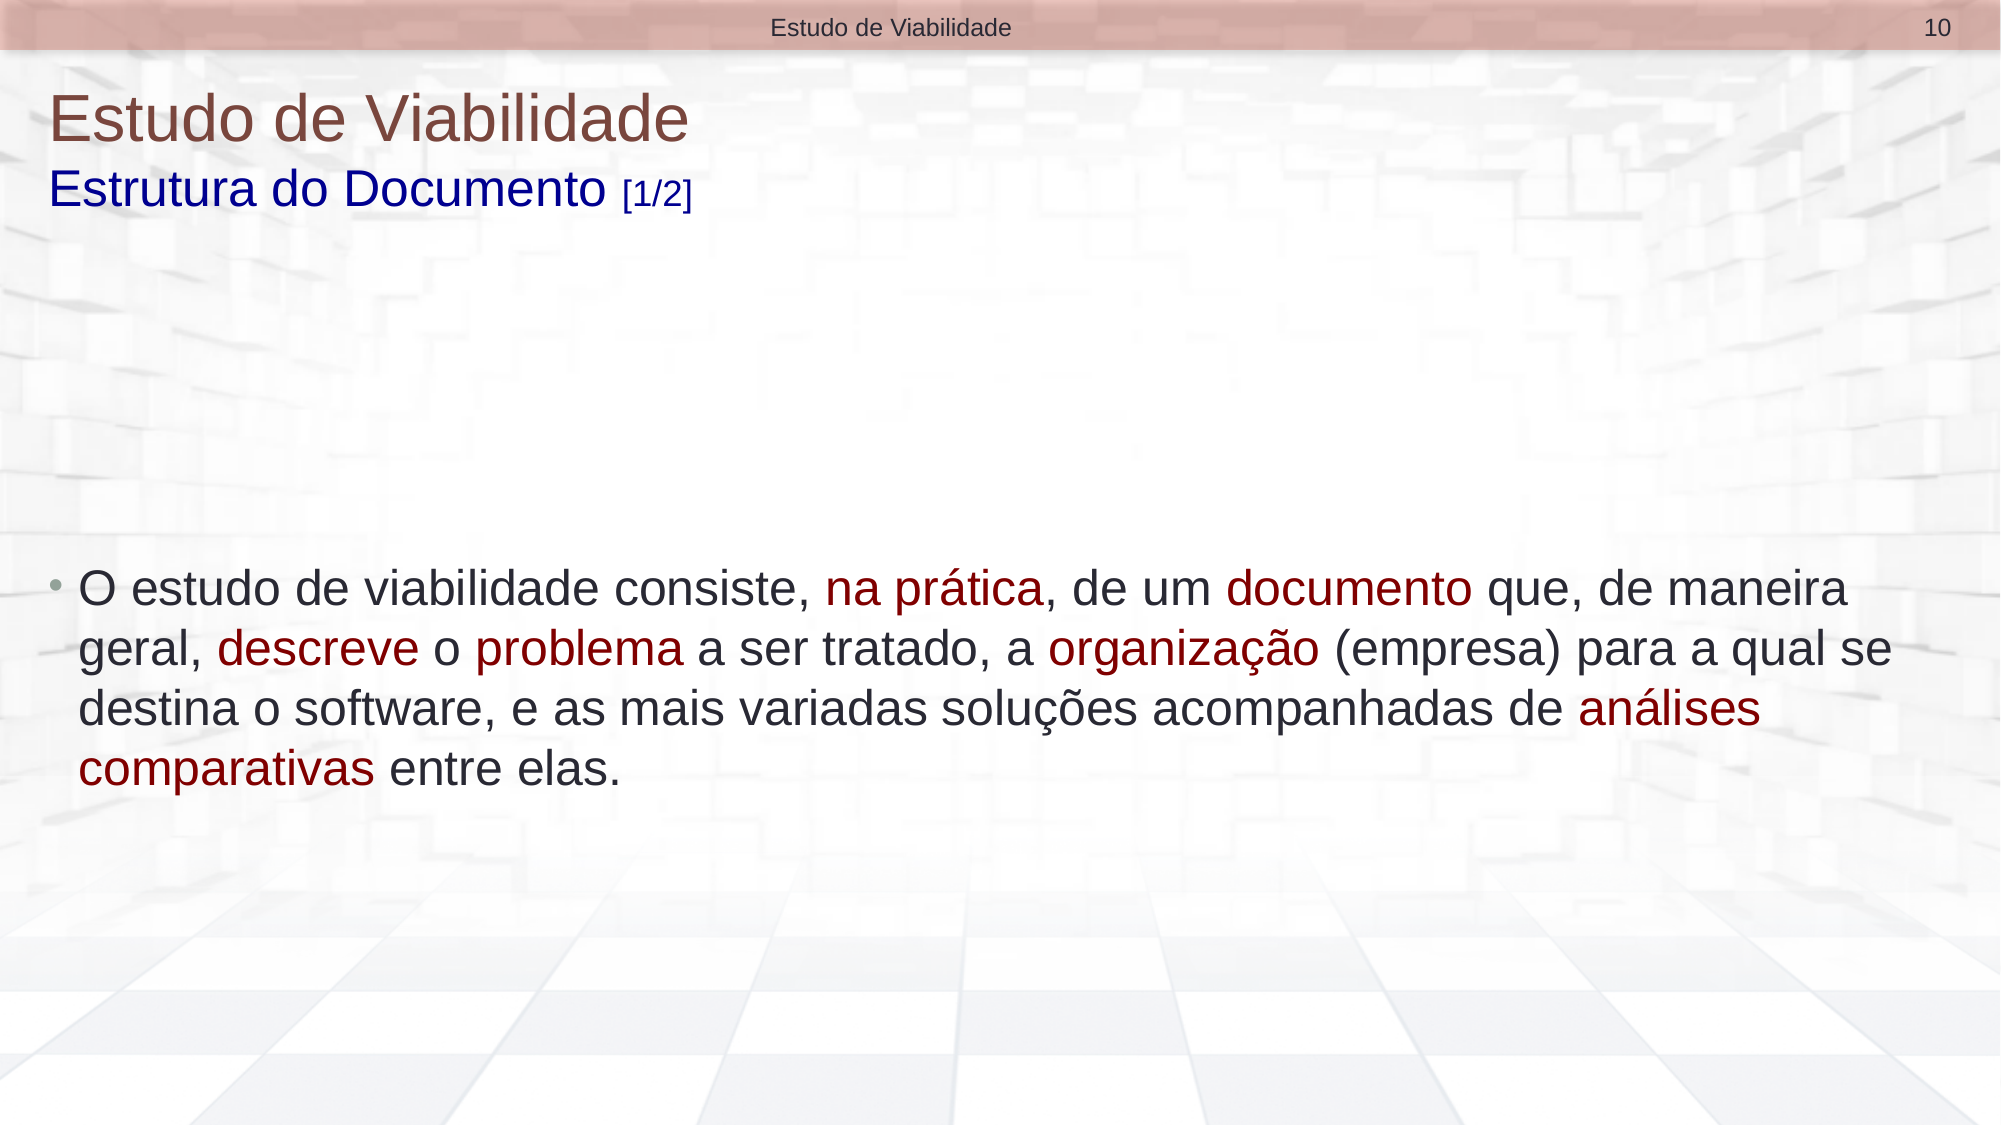

10
Estudo de Viabilidade
# Estudo de Viabilidade Estrutura do Documento [1/2]
O estudo de viabilidade consiste, na prática, de um documento que, de maneira geral, descreve o problema a ser tratado, a organização (empresa) para a qual se destina o software, e as mais variadas soluções acompanhadas de análises comparativas entre elas.